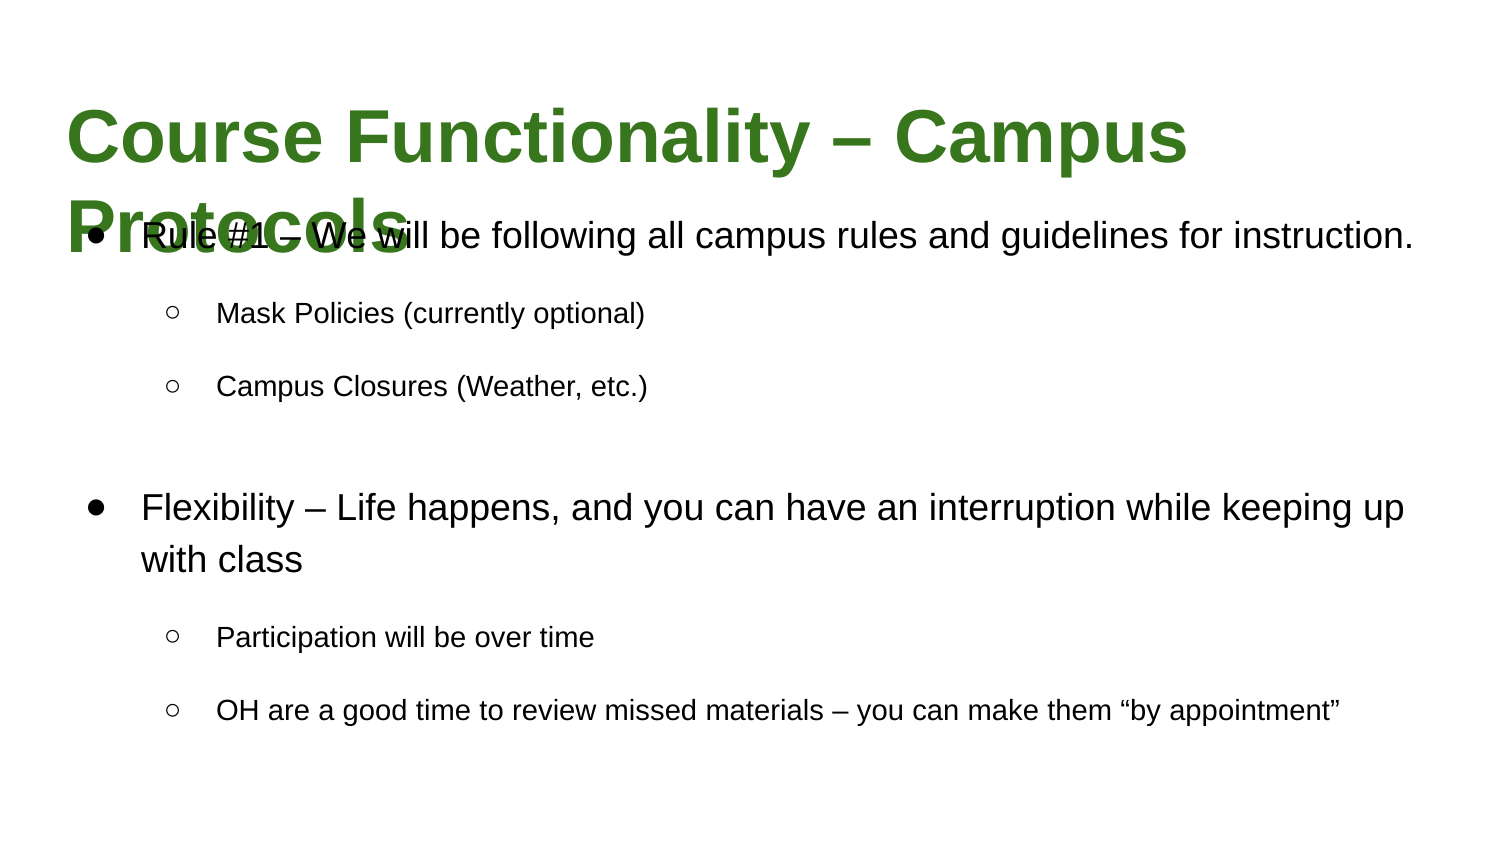

# Course Functionality – Campus Protocols
Rule #1 – We will be following all campus rules and guidelines for instruction.
Mask Policies (currently optional)
Campus Closures (Weather, etc.)

Flexibility – Life happens, and you can have an interruption while keeping up with class
Participation will be over time
OH are a good time to review missed materials – you can make them “by appointment”